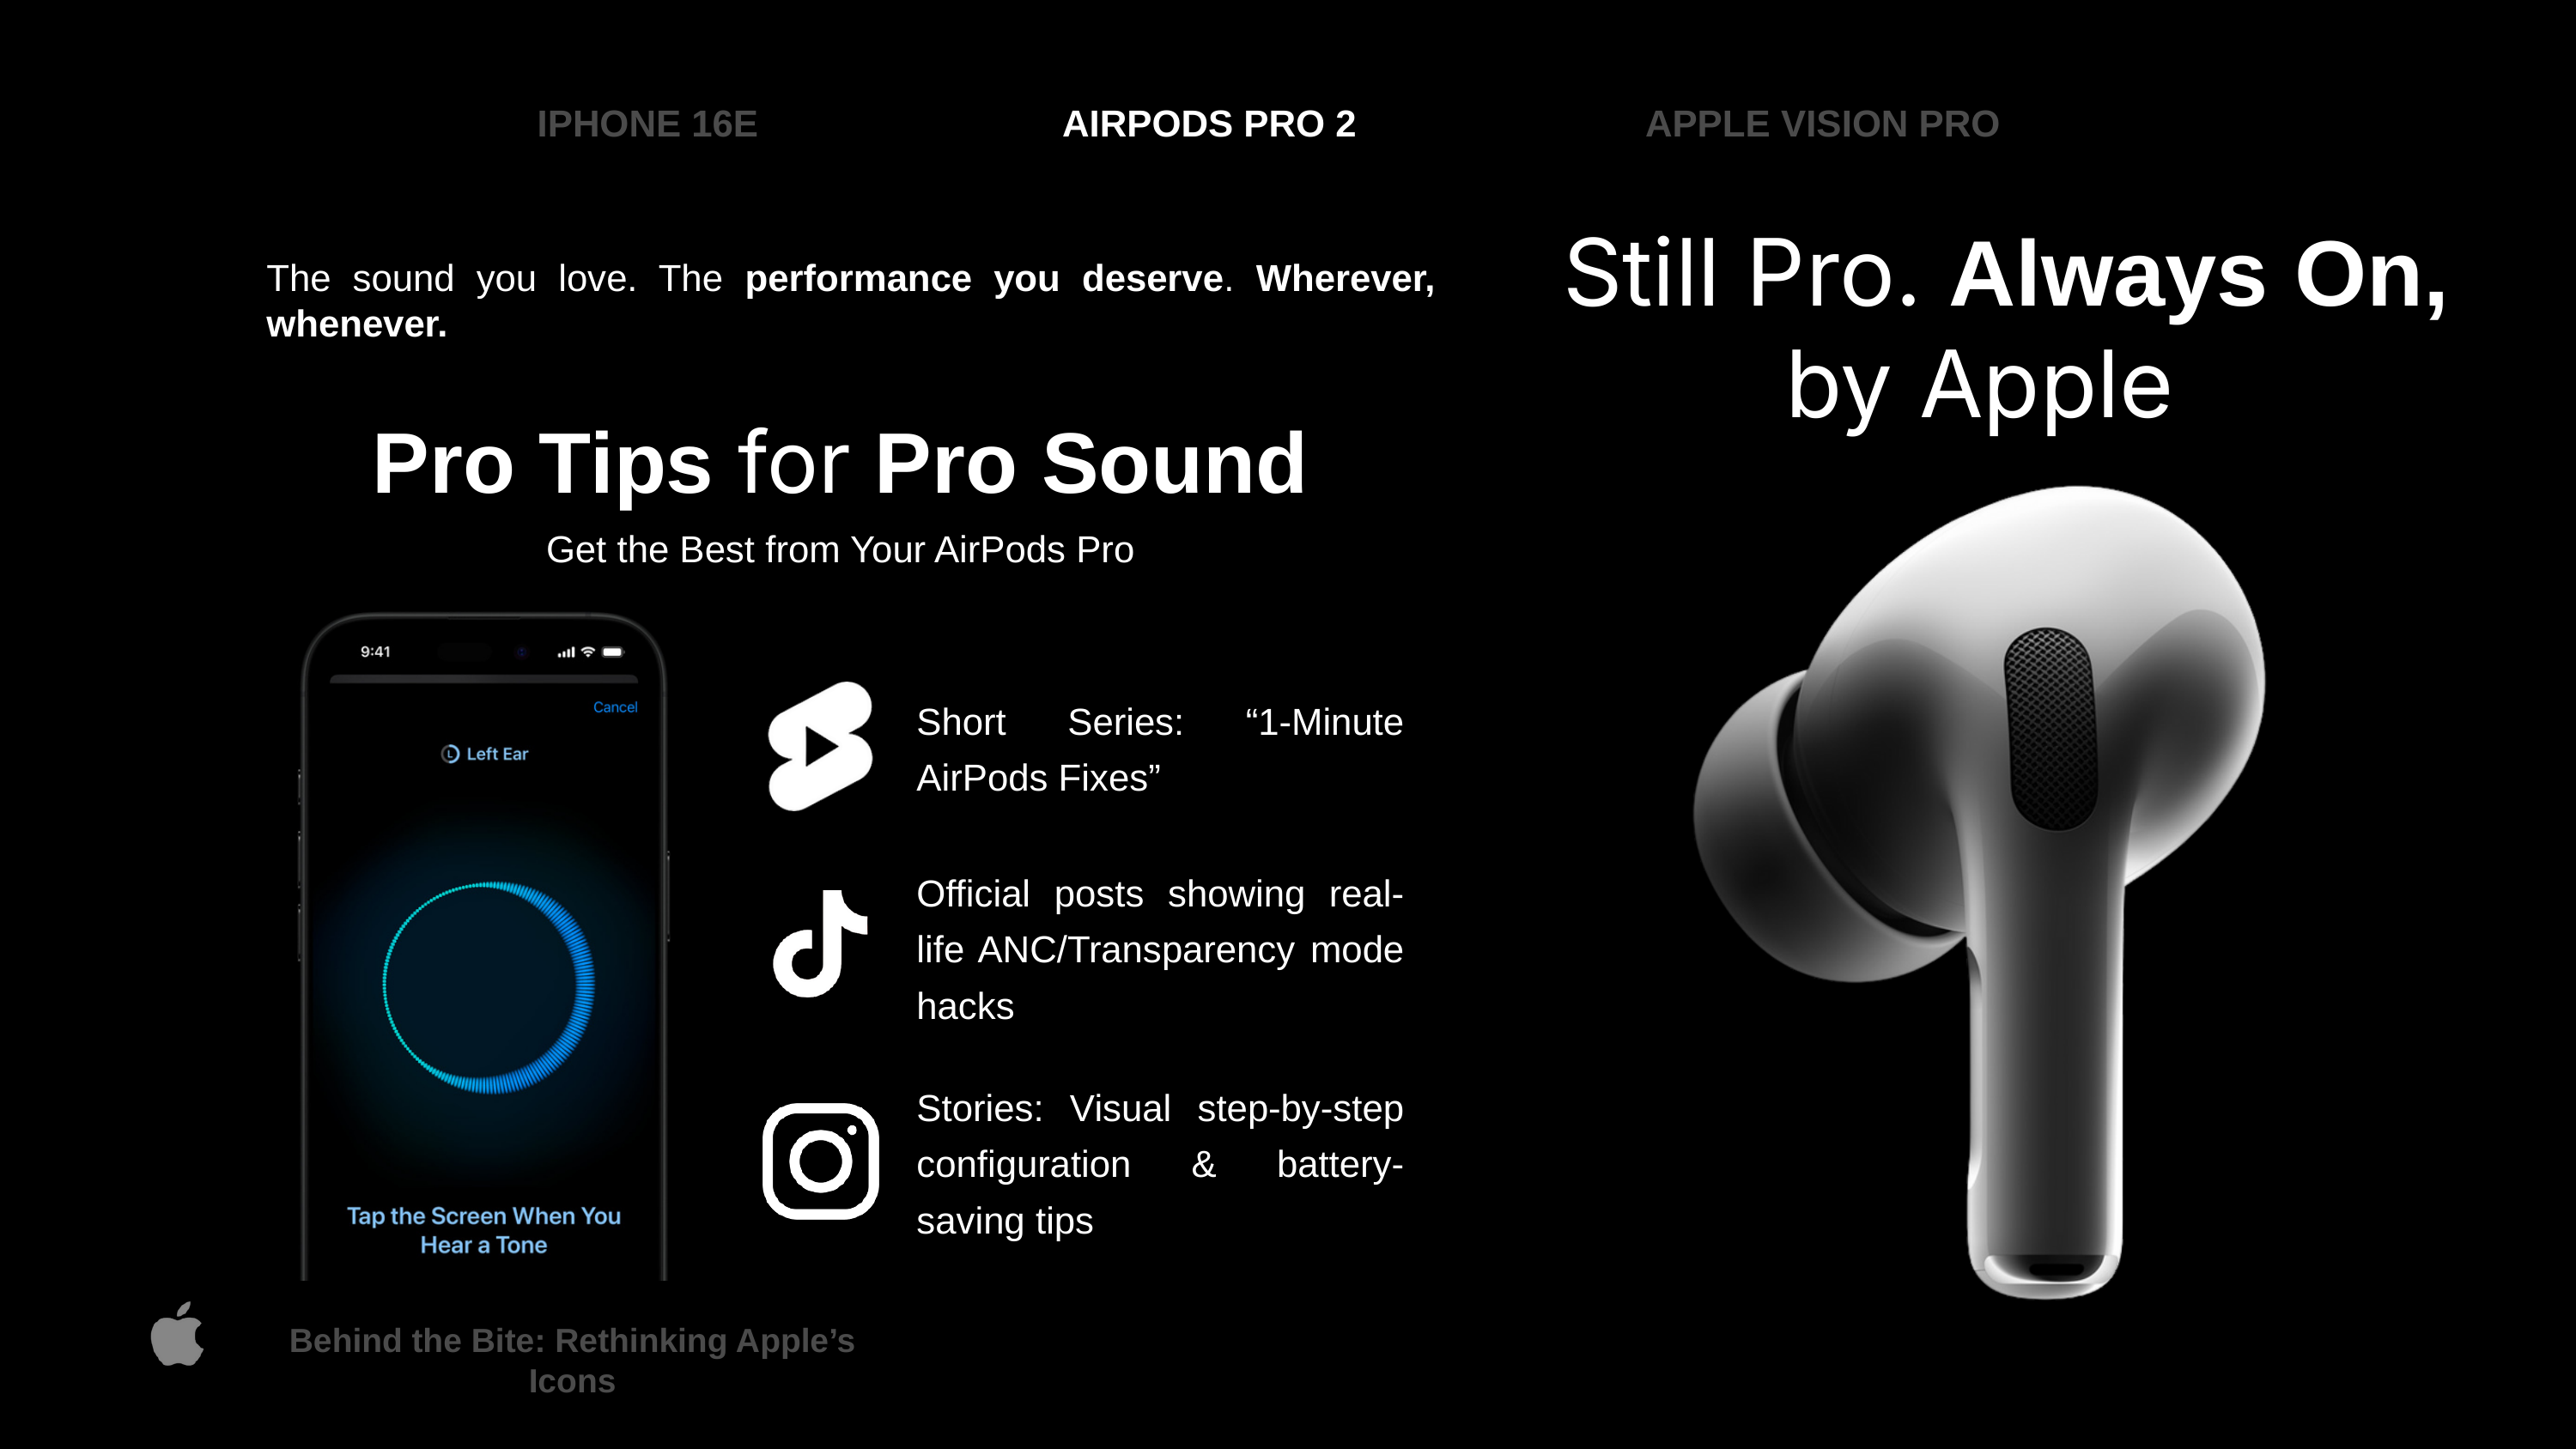

IPHONE 16E
AIRPODS PRO 2
APPLE VISION PRO
  Still Pro. Always On,
by Apple
The sound you love. The performance you deserve. Wherever, whenever.
Pro Tips for Pro Sound

Get the Best from Your AirPods Pro

Short Series: “1-Minute AirPods Fixes”
Official posts showing real-life ANC/Transparency mode hacks

Stories: Visual step-by-step configuration & battery-saving tips

Behind the Bite: Rethinking Apple’s Icons